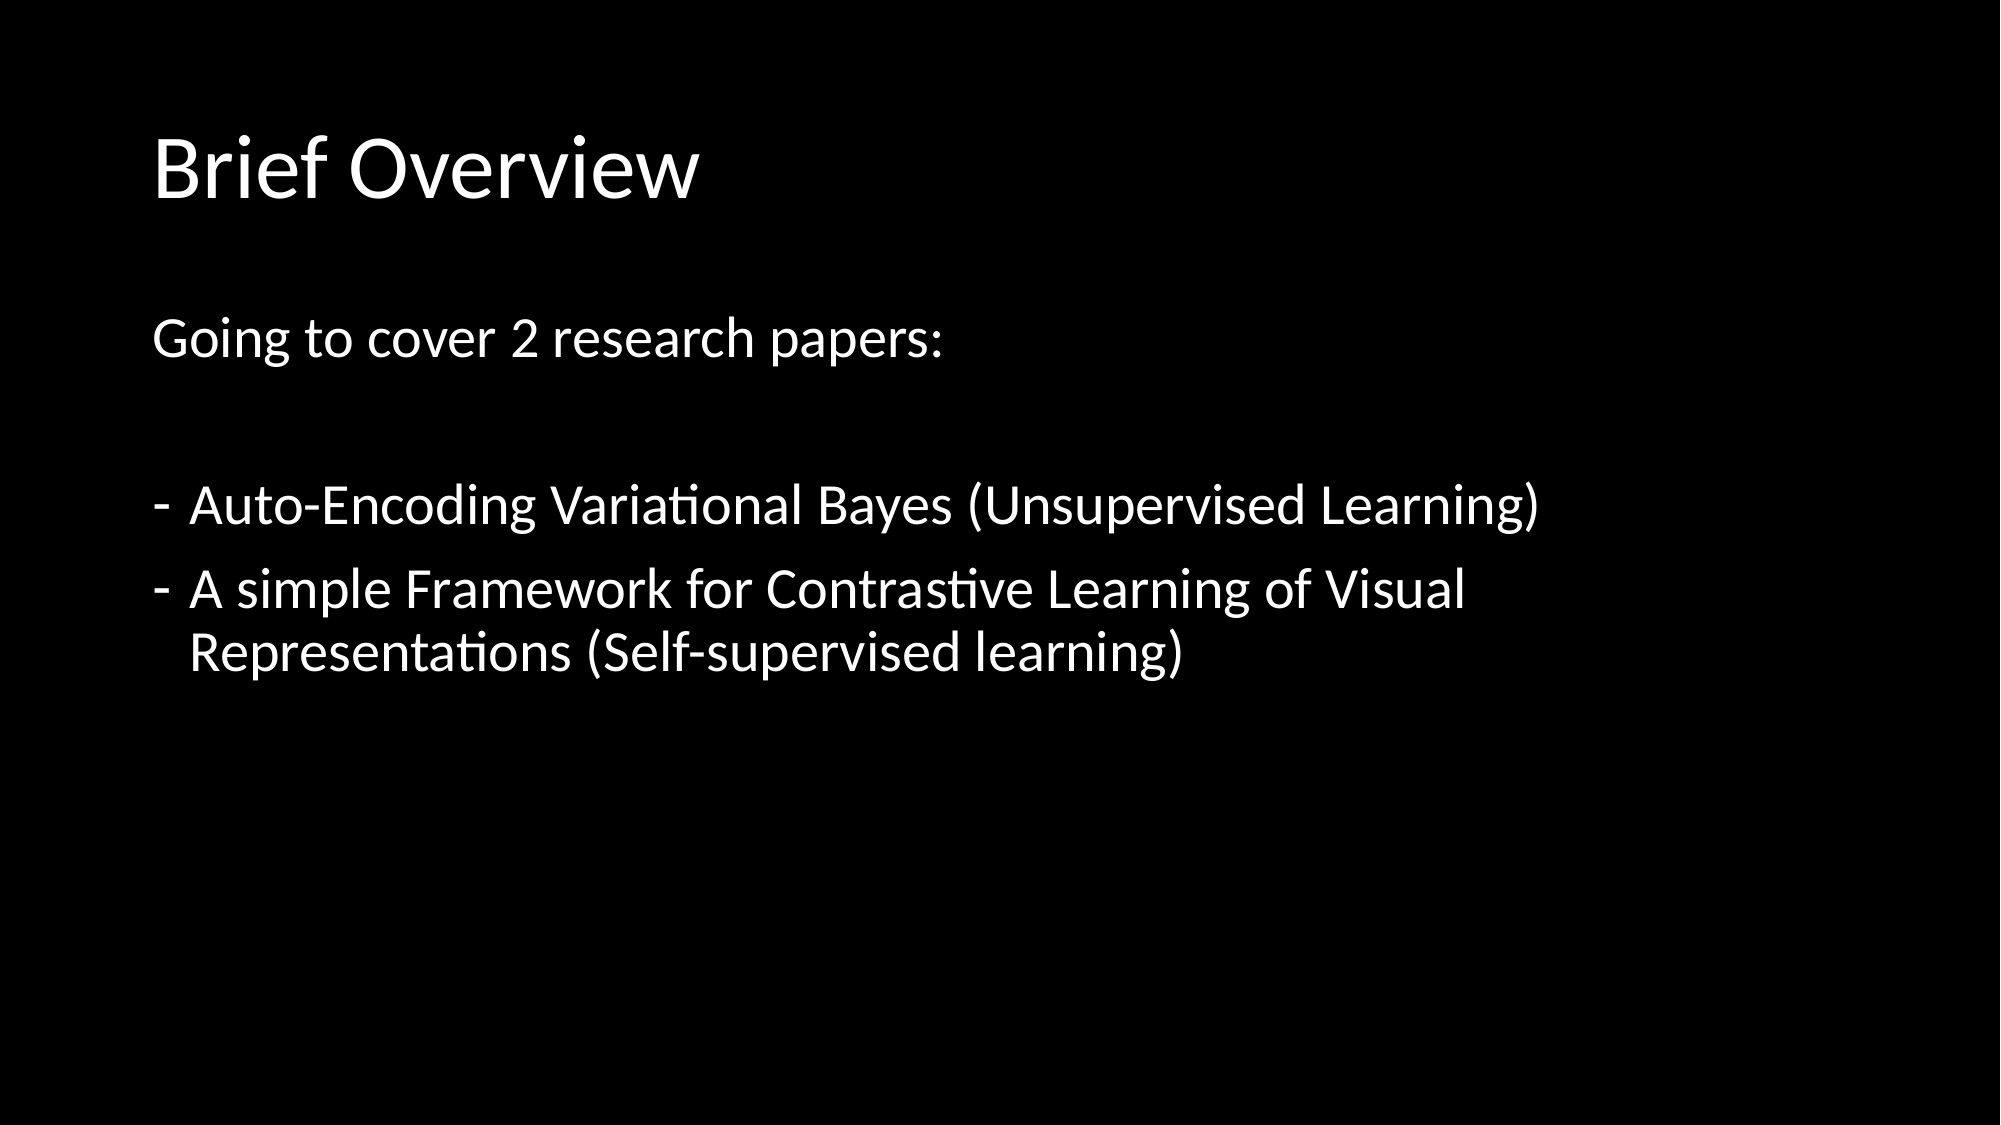

# Brief Overview
Going to cover 2 research papers:

Auto-Encoding Variational Bayes (Unsupervised Learning)
A simple Framework for Contrastive Learning of Visual Representations (Self-supervised learning)